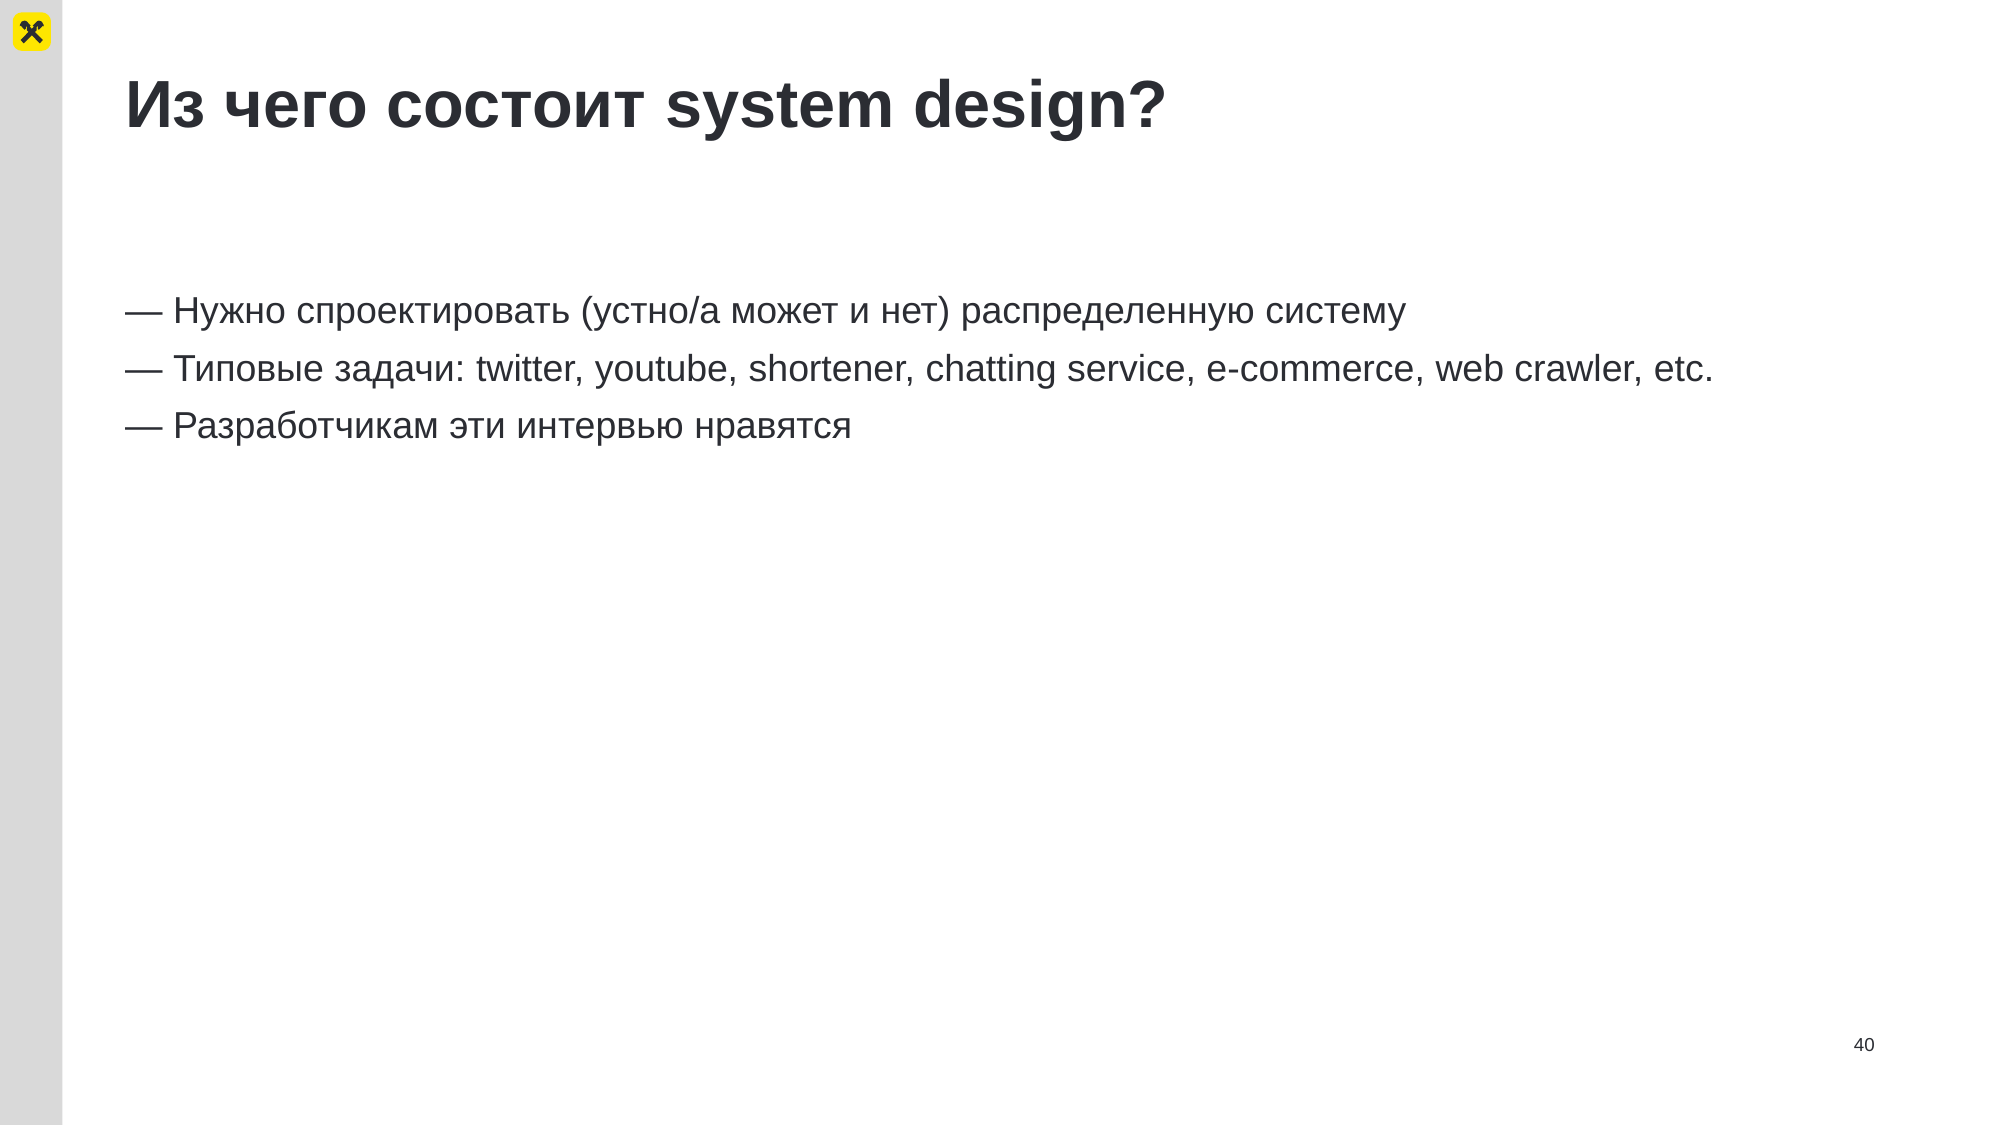

# Из чего состоит system design?
— Нужно спроектировать (устно/а может и нет) распределенную систему
— Типовые задачи: twitter, youtube, shortener, chatting service, e-commerce, web crawler, etc.
— Разработчикам эти интервью нравятся
40